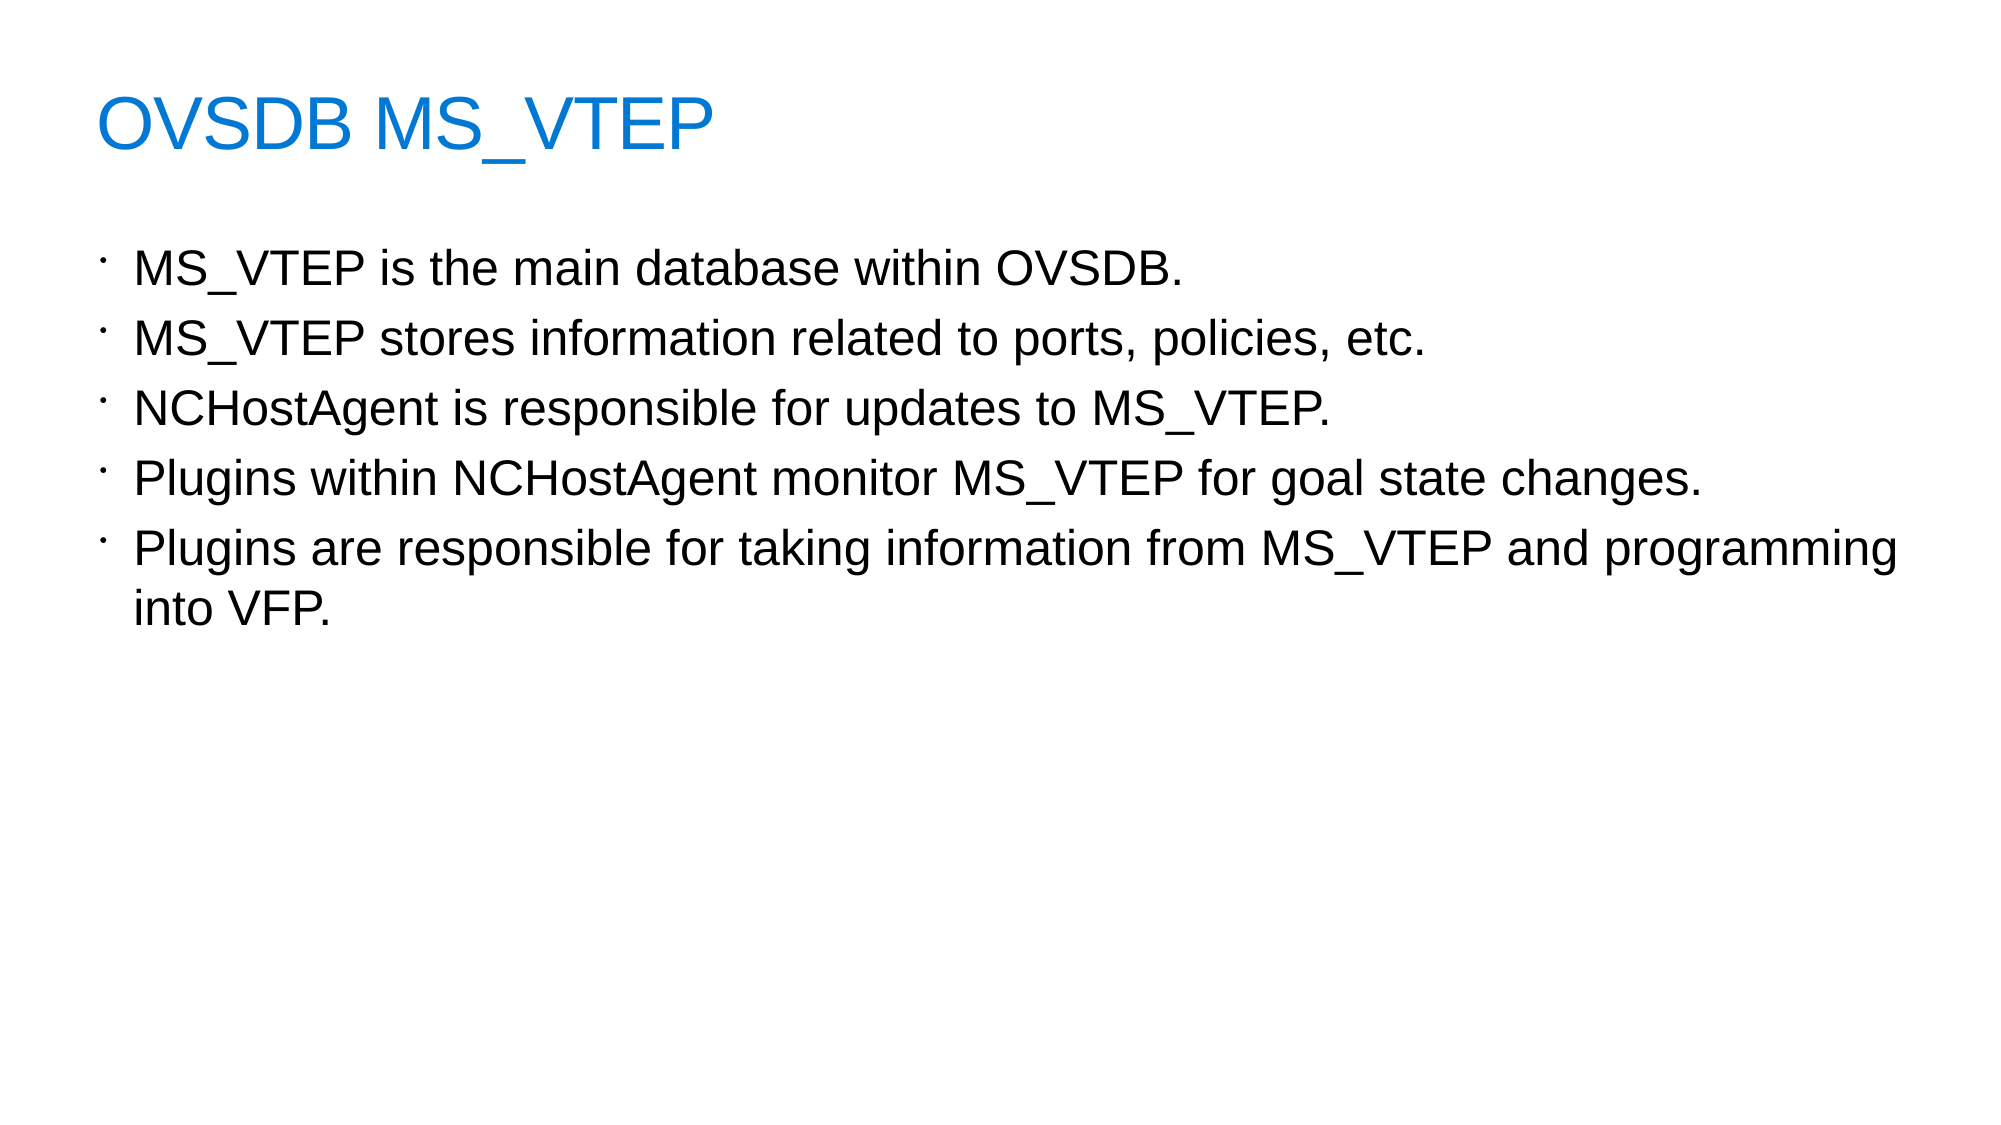

# OVSDB MS_VTEP
MS_VTEP is the main database within OVSDB.
MS_VTEP stores information related to ports, policies, etc.
NCHostAgent is responsible for updates to MS_VTEP.
Plugins within NCHostAgent monitor MS_VTEP for goal state changes.
Plugins are responsible for taking information from MS_VTEP and programming into VFP.